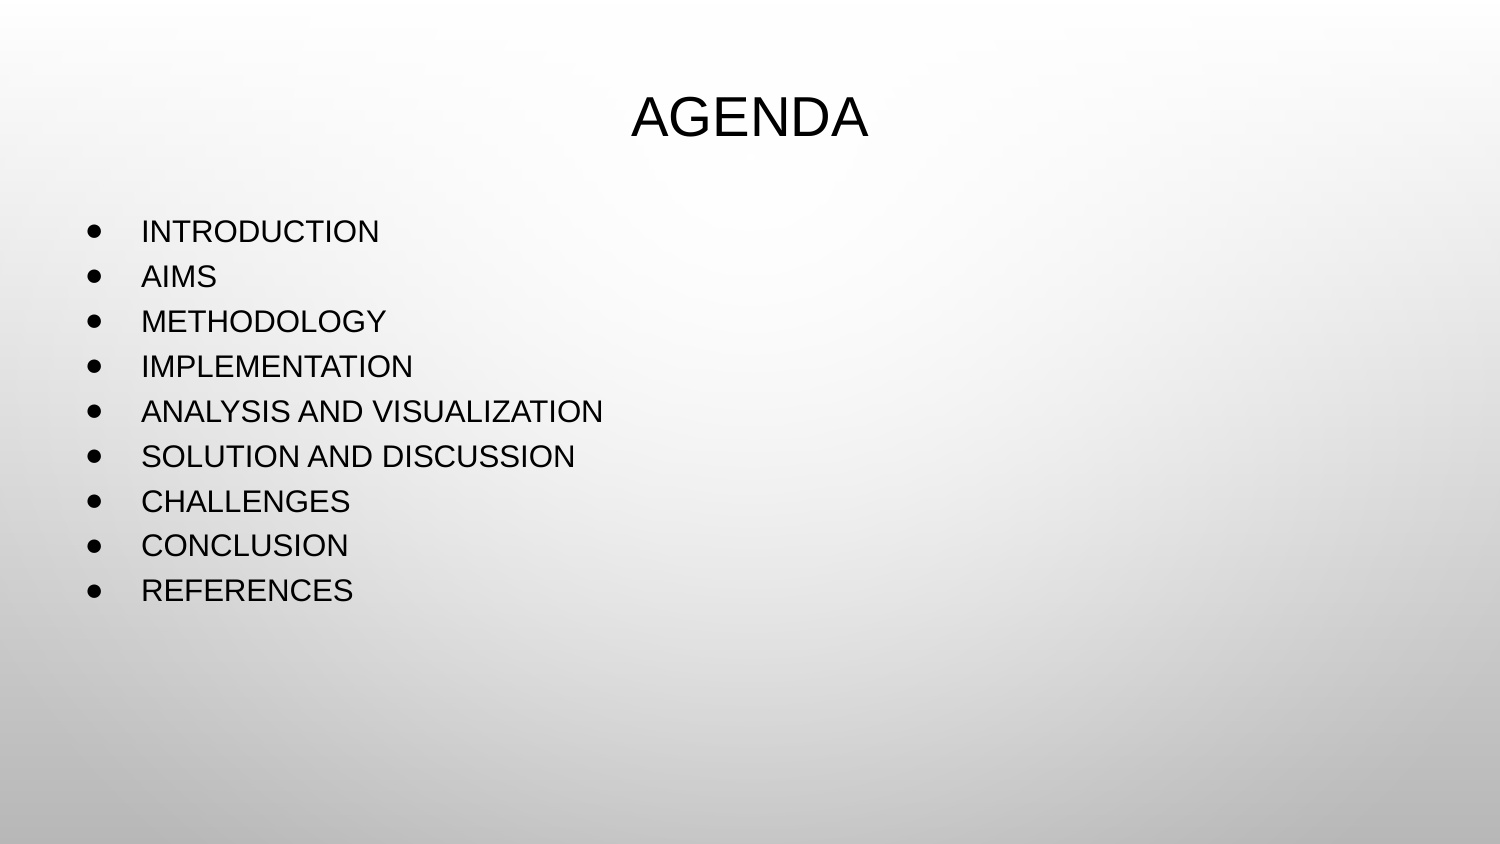

# AGENDA
INTRODUCTION
AIMS
METHODOLOGY
IMPLEMENTATION
ANALYSIS AND VISUALIZATION
SOLUTION AND DISCUSSION
CHALLENGES
CONCLUSION
REFERENCES